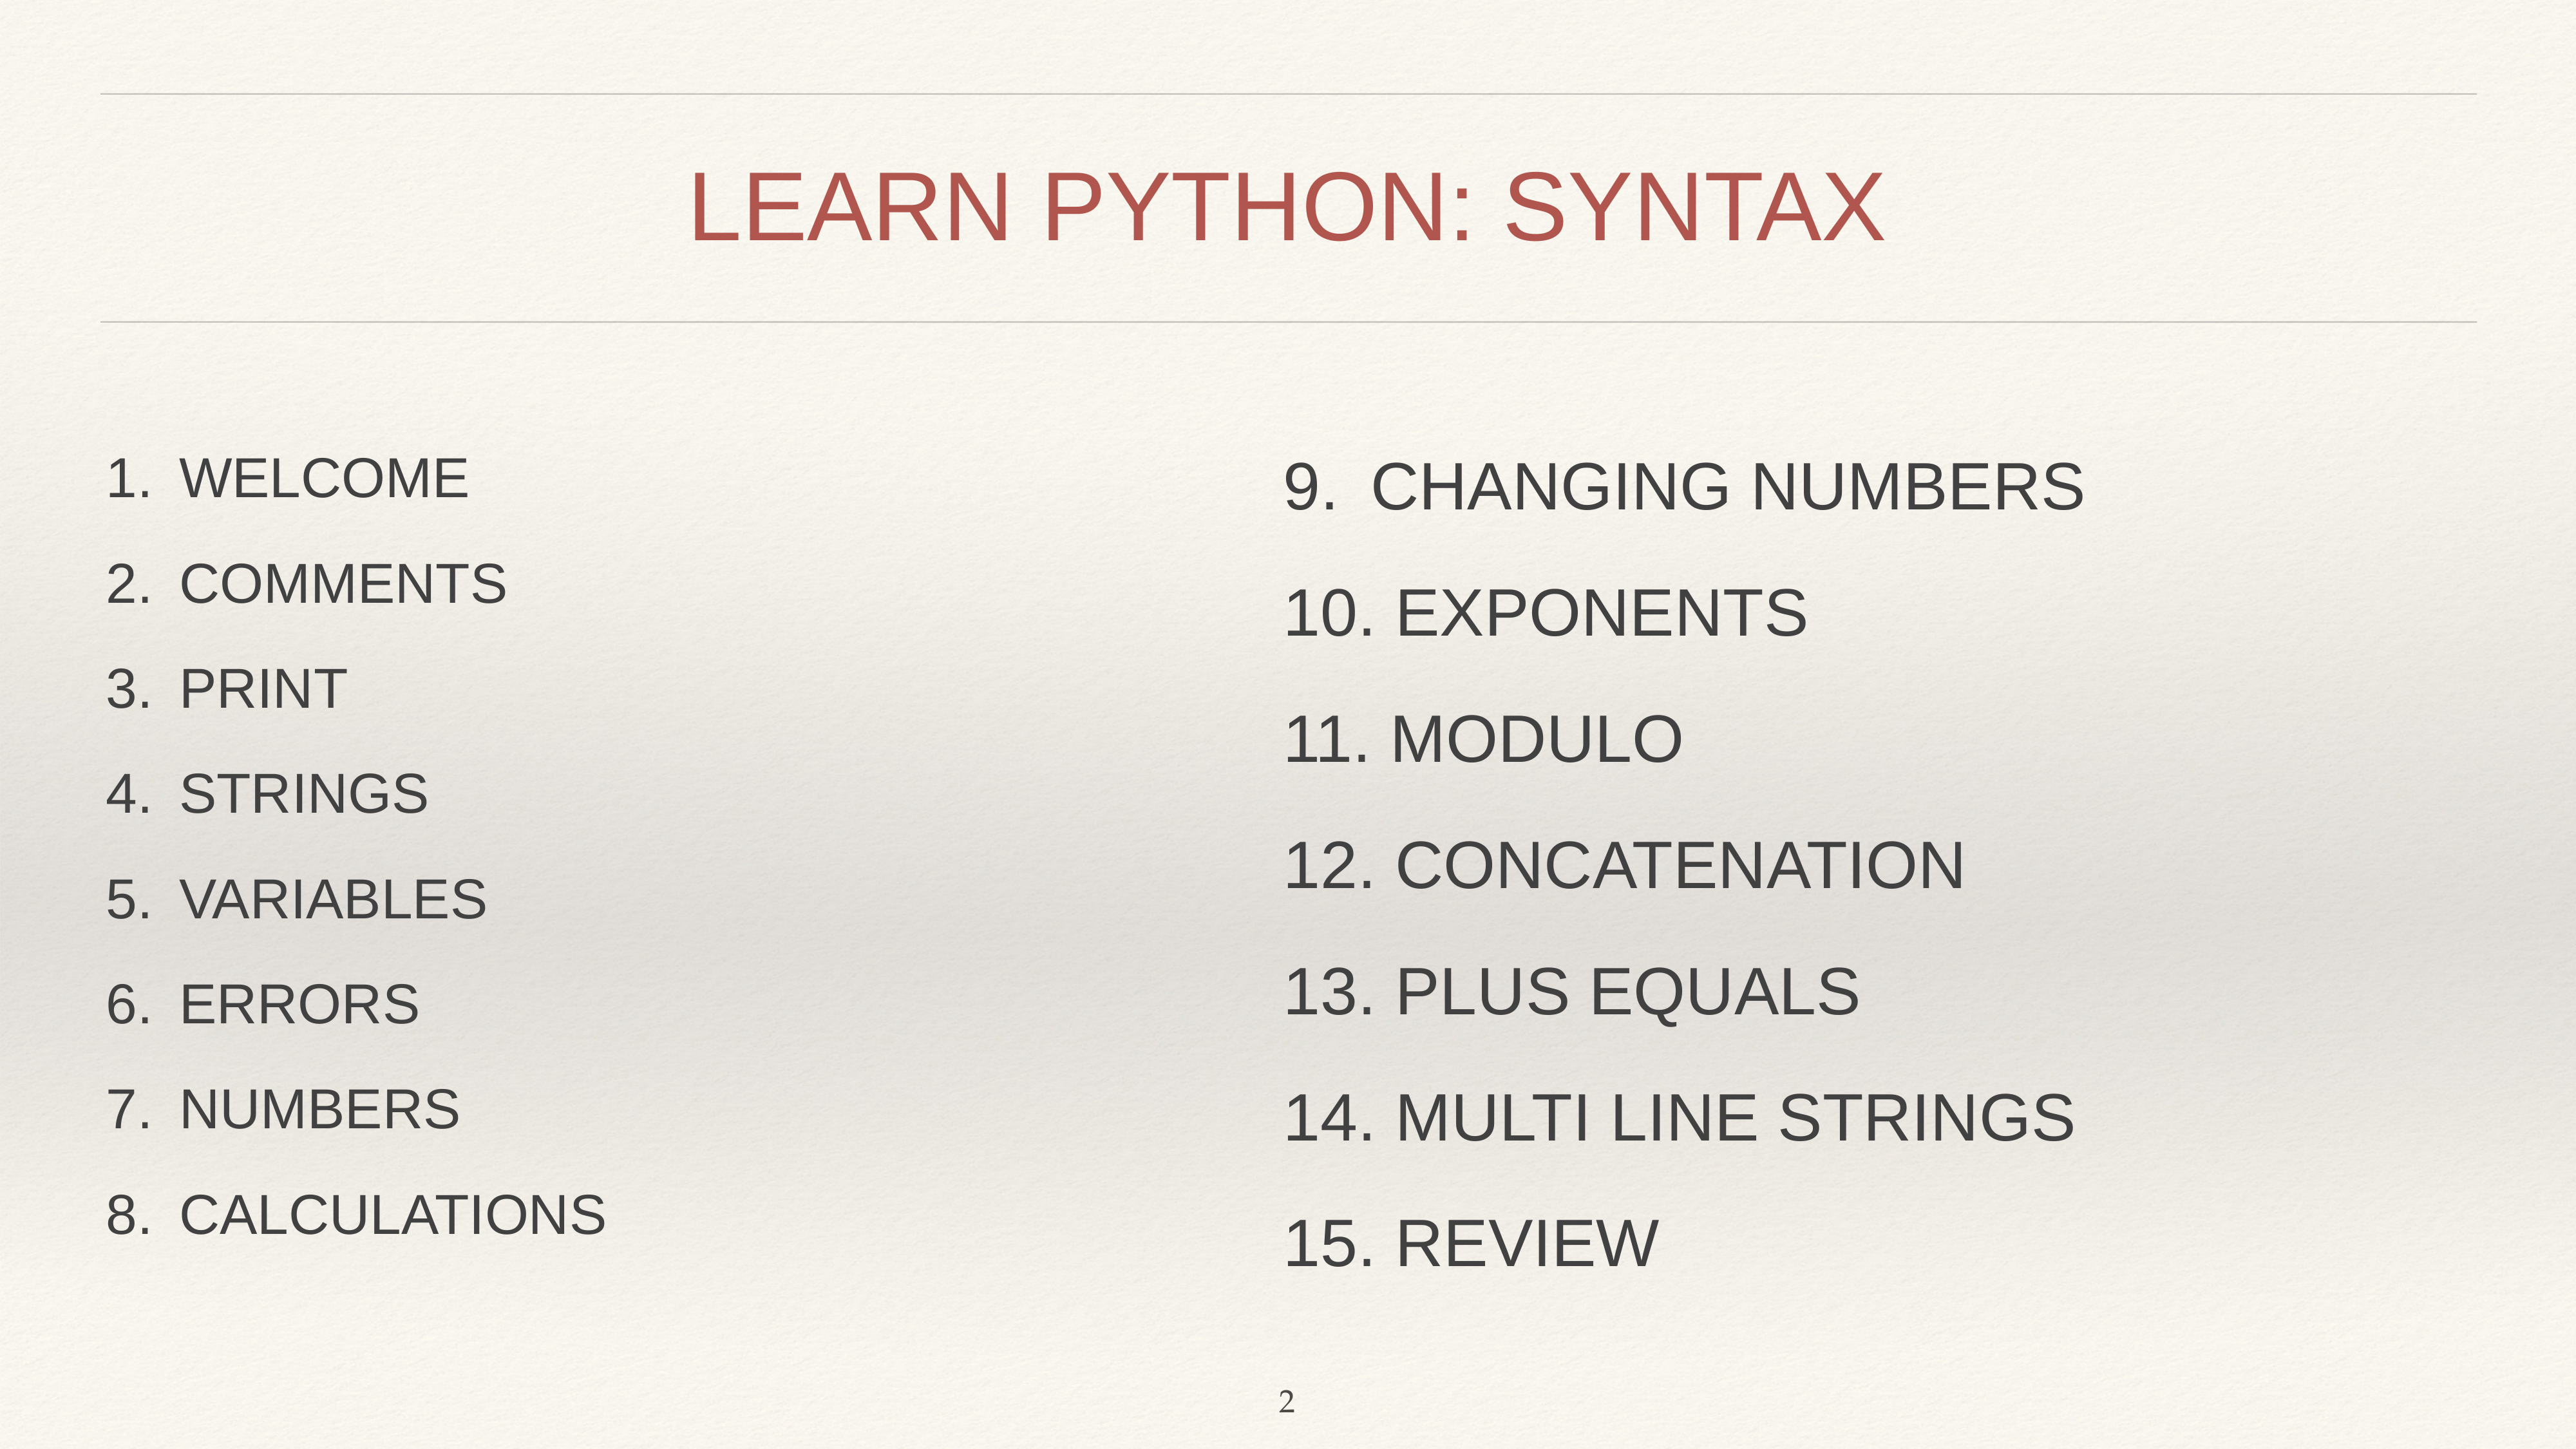

# LEARN PYTHON: SYNTAX
WELCOME
COMMENTS
PRINT
STRINGS
VARIABLES
ERRORS
NUMBERS
CALCULATIONS
CHANGING NUMBERS
 EXPONENTS
 MODULO
 CONCATENATION
 PLUS EQUALS
 MULTI LINE STRINGS
 REVIEW
2